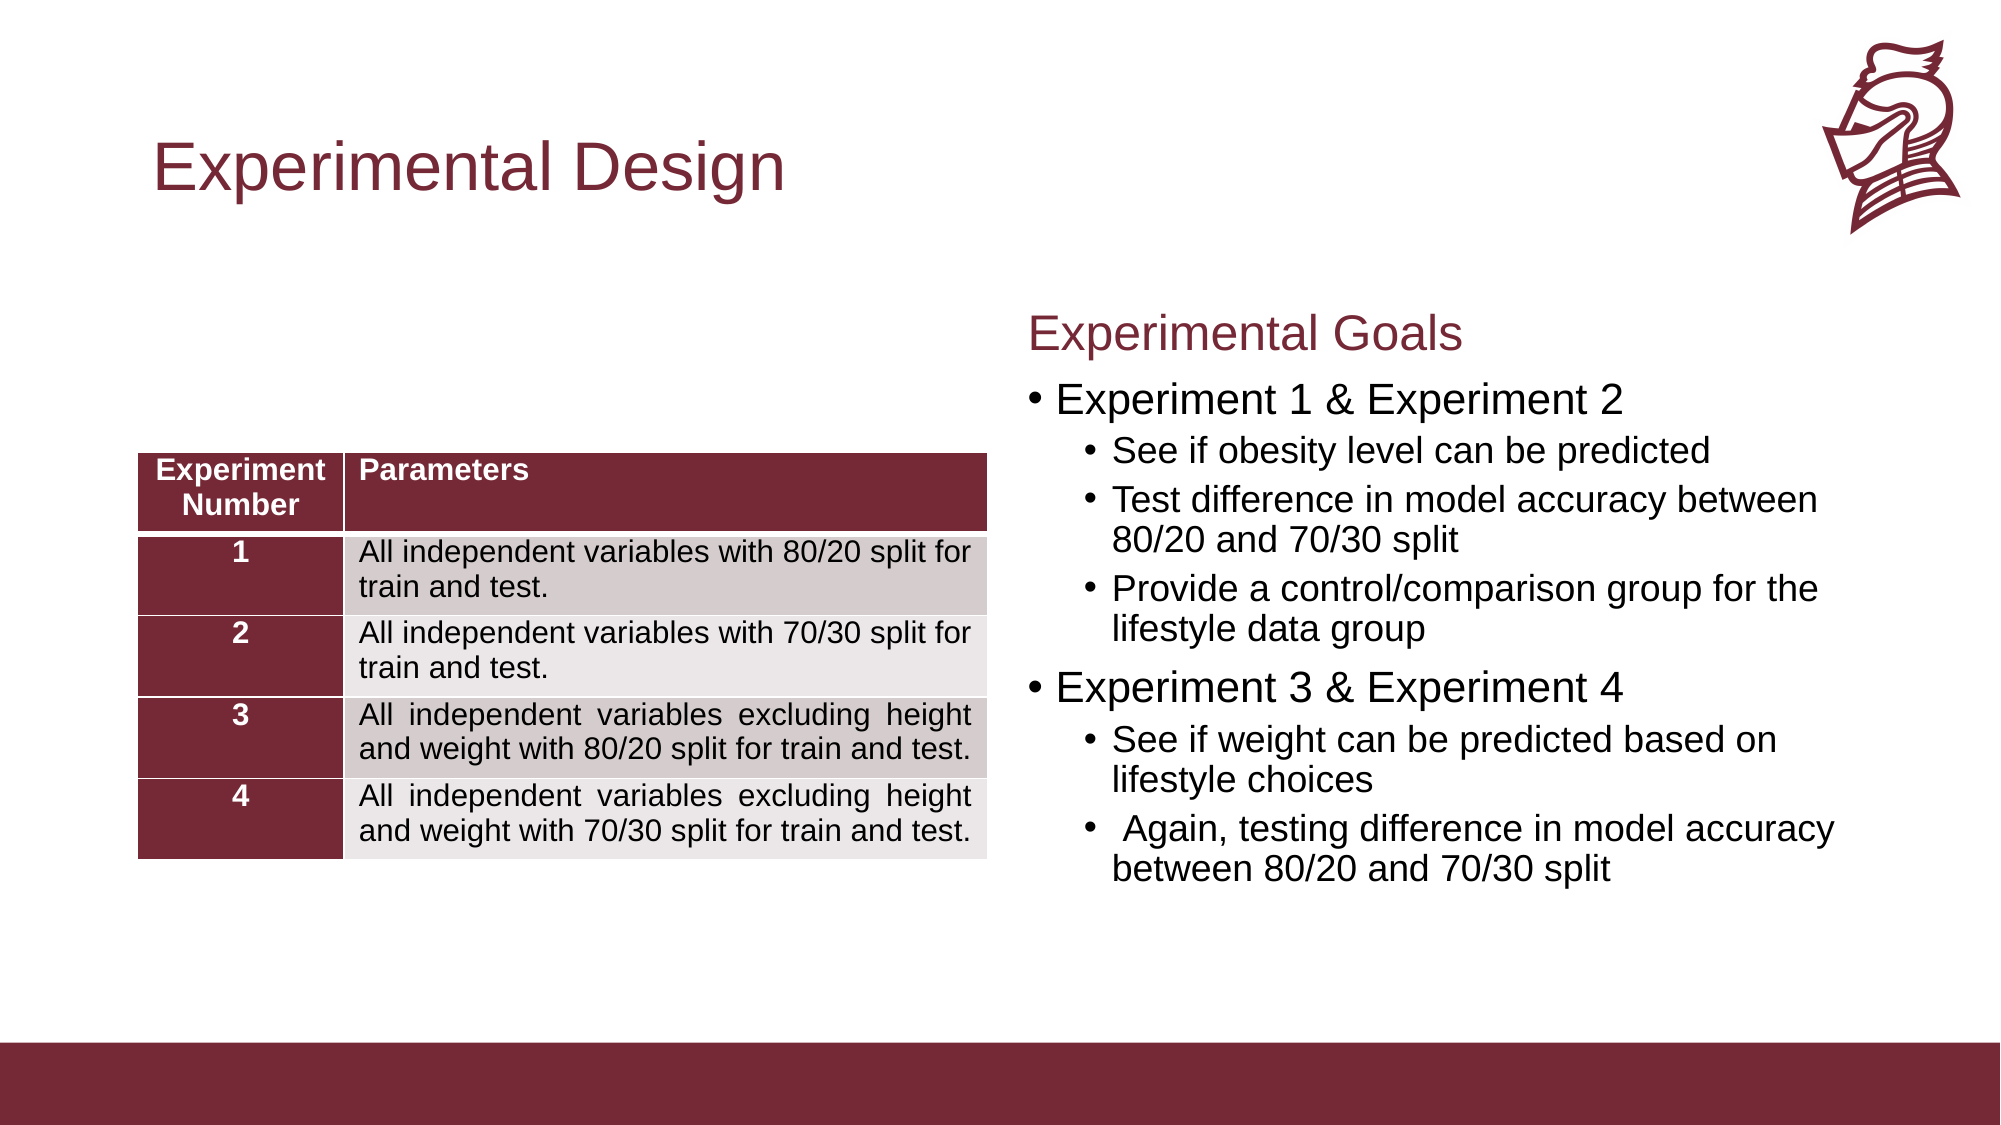

# Experimental Design
Experimental Goals
Experiment 1 & Experiment 2
See if obesity level can be predicted
Test difference in model accuracy between 80/20 and 70/30 split
Provide a control/comparison group for the lifestyle data group
Experiment 3 & Experiment 4
See if weight can be predicted based on lifestyle choices
 Again, testing difference in model accuracy between 80/20 and 70/30 split

| Experiment Number | Parameters |
| --- | --- |
| 1 | All independent variables with 80/20 split for train and test. |
| 2 | All independent variables with 70/30 split for train and test. |
| 3 | All independent variables excluding height and weight with 80/20 split for train and test. |
| 4 | All independent variables excluding height and weight with 70/30 split for train and test. |